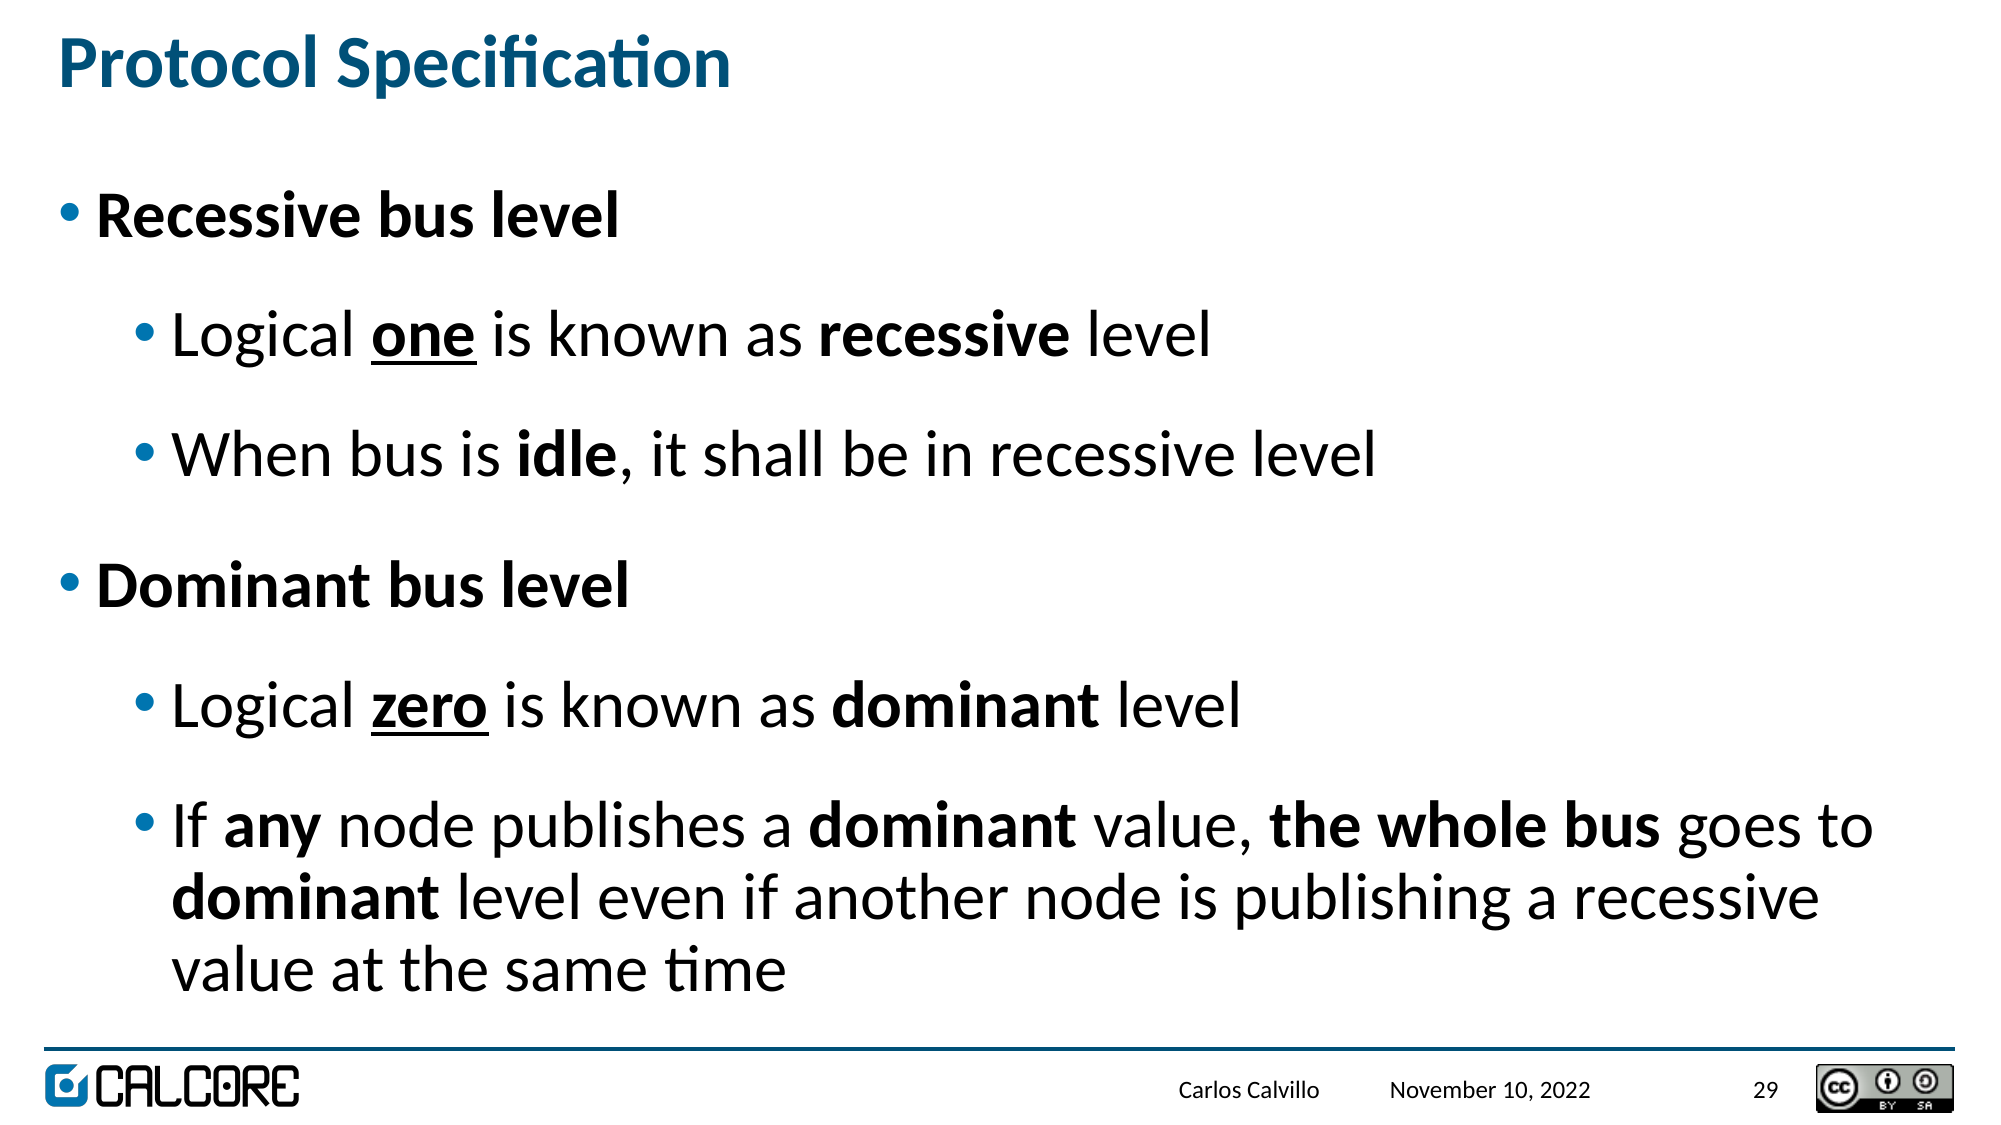

# Protocol Specification
Recessive bus level
Logical one is known as recessive level
When bus is idle, it shall be in recessive level
Dominant bus level
Logical zero is known as dominant level
If any node publishes a dominant value, the whole bus goes to dominant level even if another node is publishing a recessive value at the same time
Carlos Calvillo
November 10, 2022
29